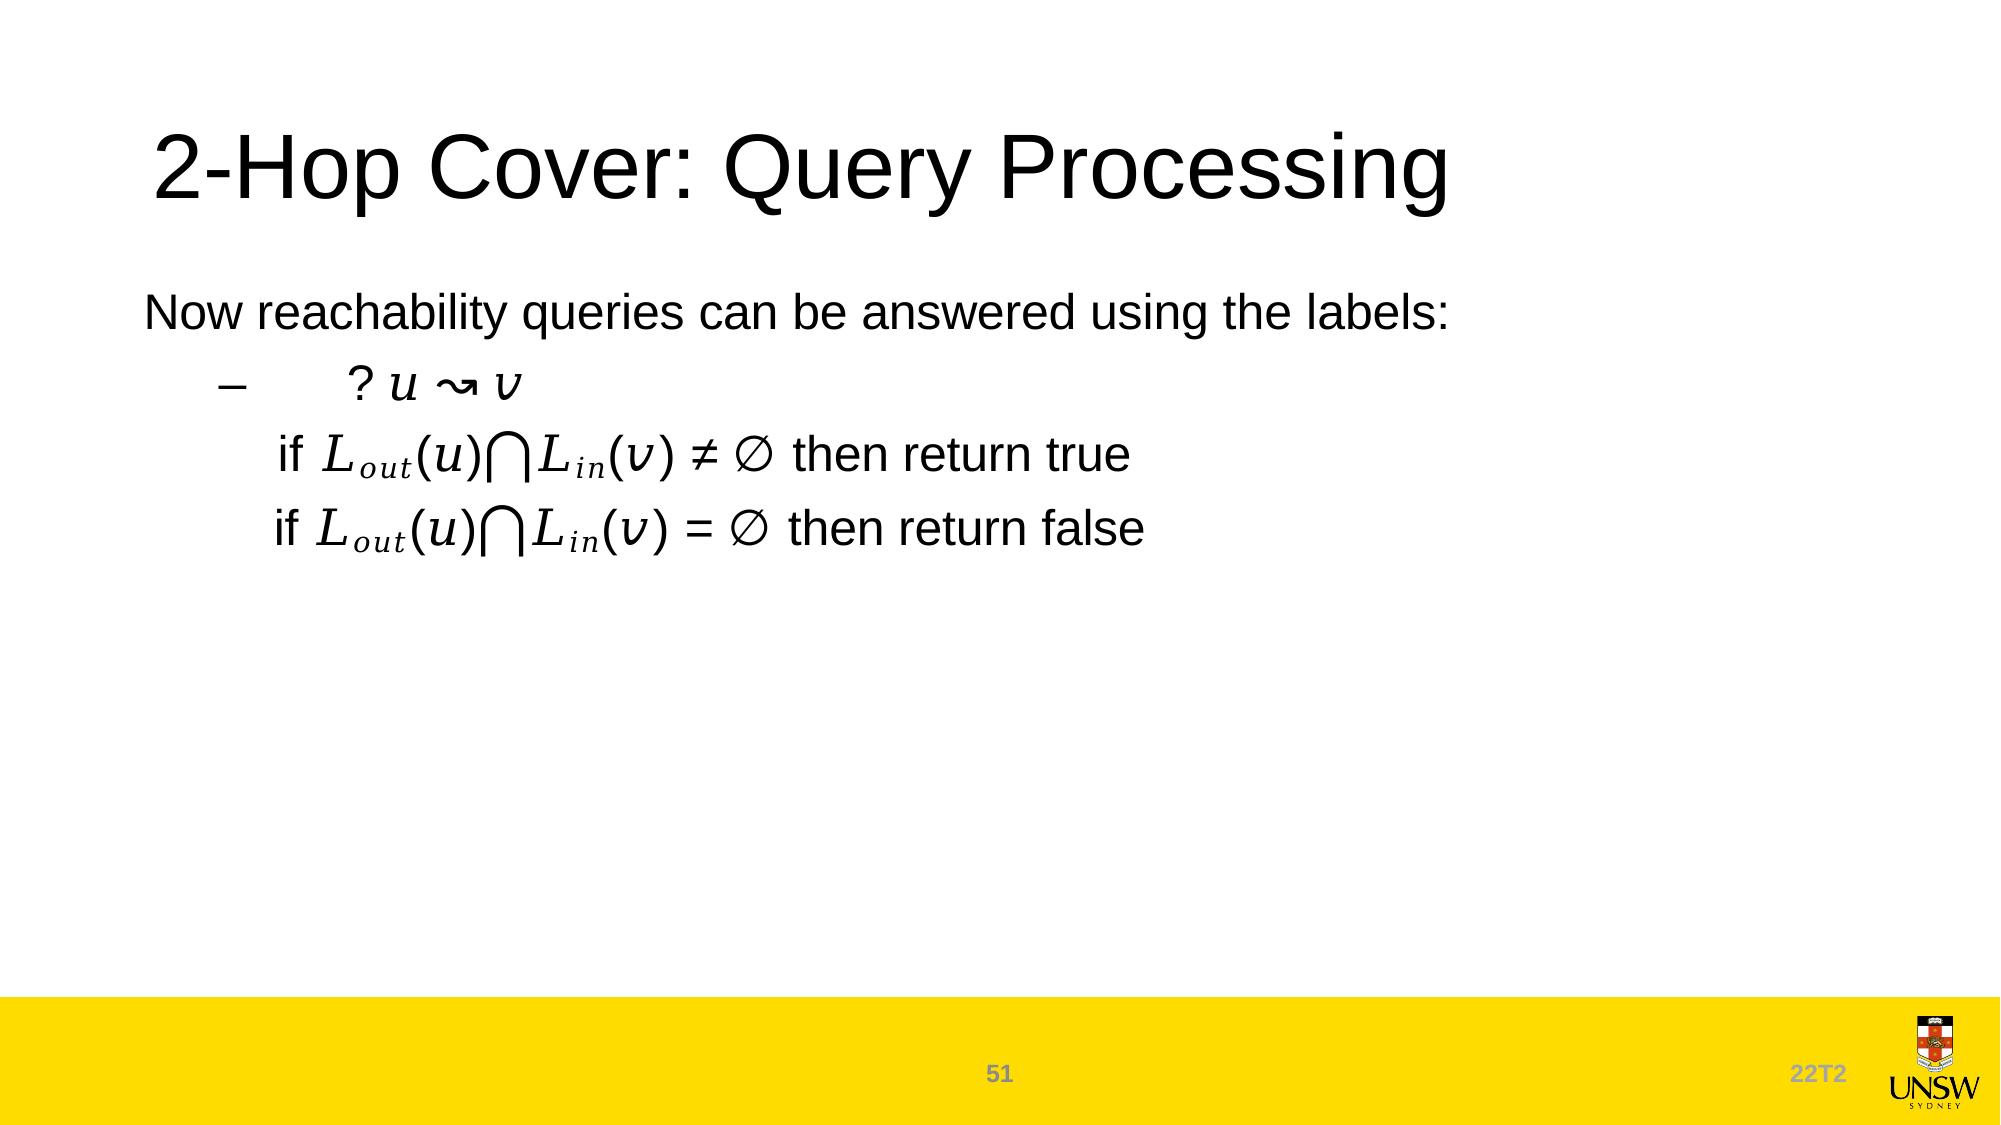

# 2-Hop Cover: Query Processing
Now reachability queries can be answered using the labels:
–	? 𝑢 ↝ 𝑣
    if 𝐿𝑜𝑢𝑡(𝑢)⋂𝐿𝑖𝑛(𝑣) ≠ ∅  then return true
    if 𝐿𝑜𝑢𝑡(𝑢)⋂𝐿𝑖𝑛(𝑣) = ∅  then return false
51
22T2